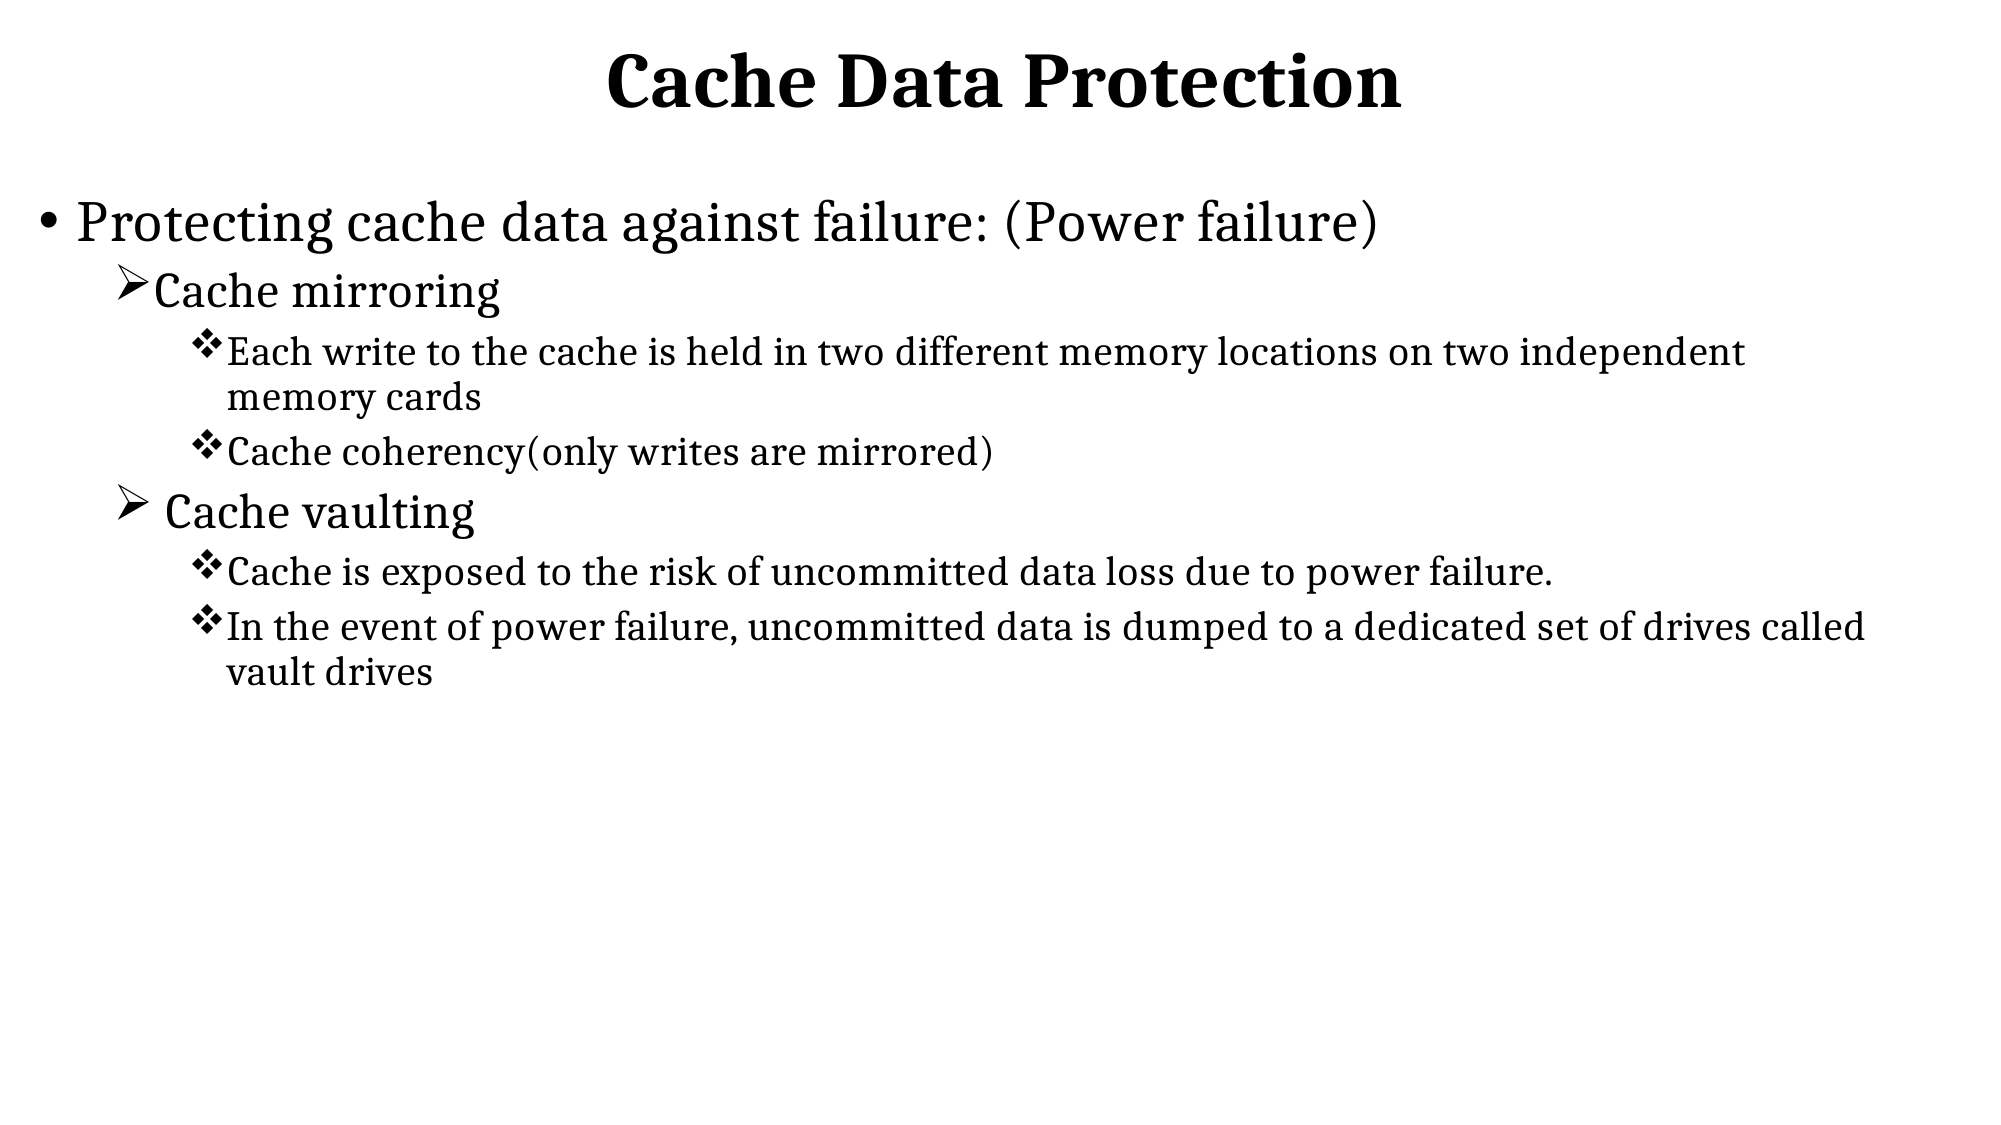

# Cache Data Protection
Protecting cache data against failure: (Power failure)
Cache mirroring
Each write to the cache is held in two different memory locations on two independent memory cards
Cache coherency(only writes are mirrored)
 Cache vaulting
Cache is exposed to the risk of uncommitted data loss due to power failure.
In the event of power failure, uncommitted data is dumped to a dedicated set of drives called vault drives